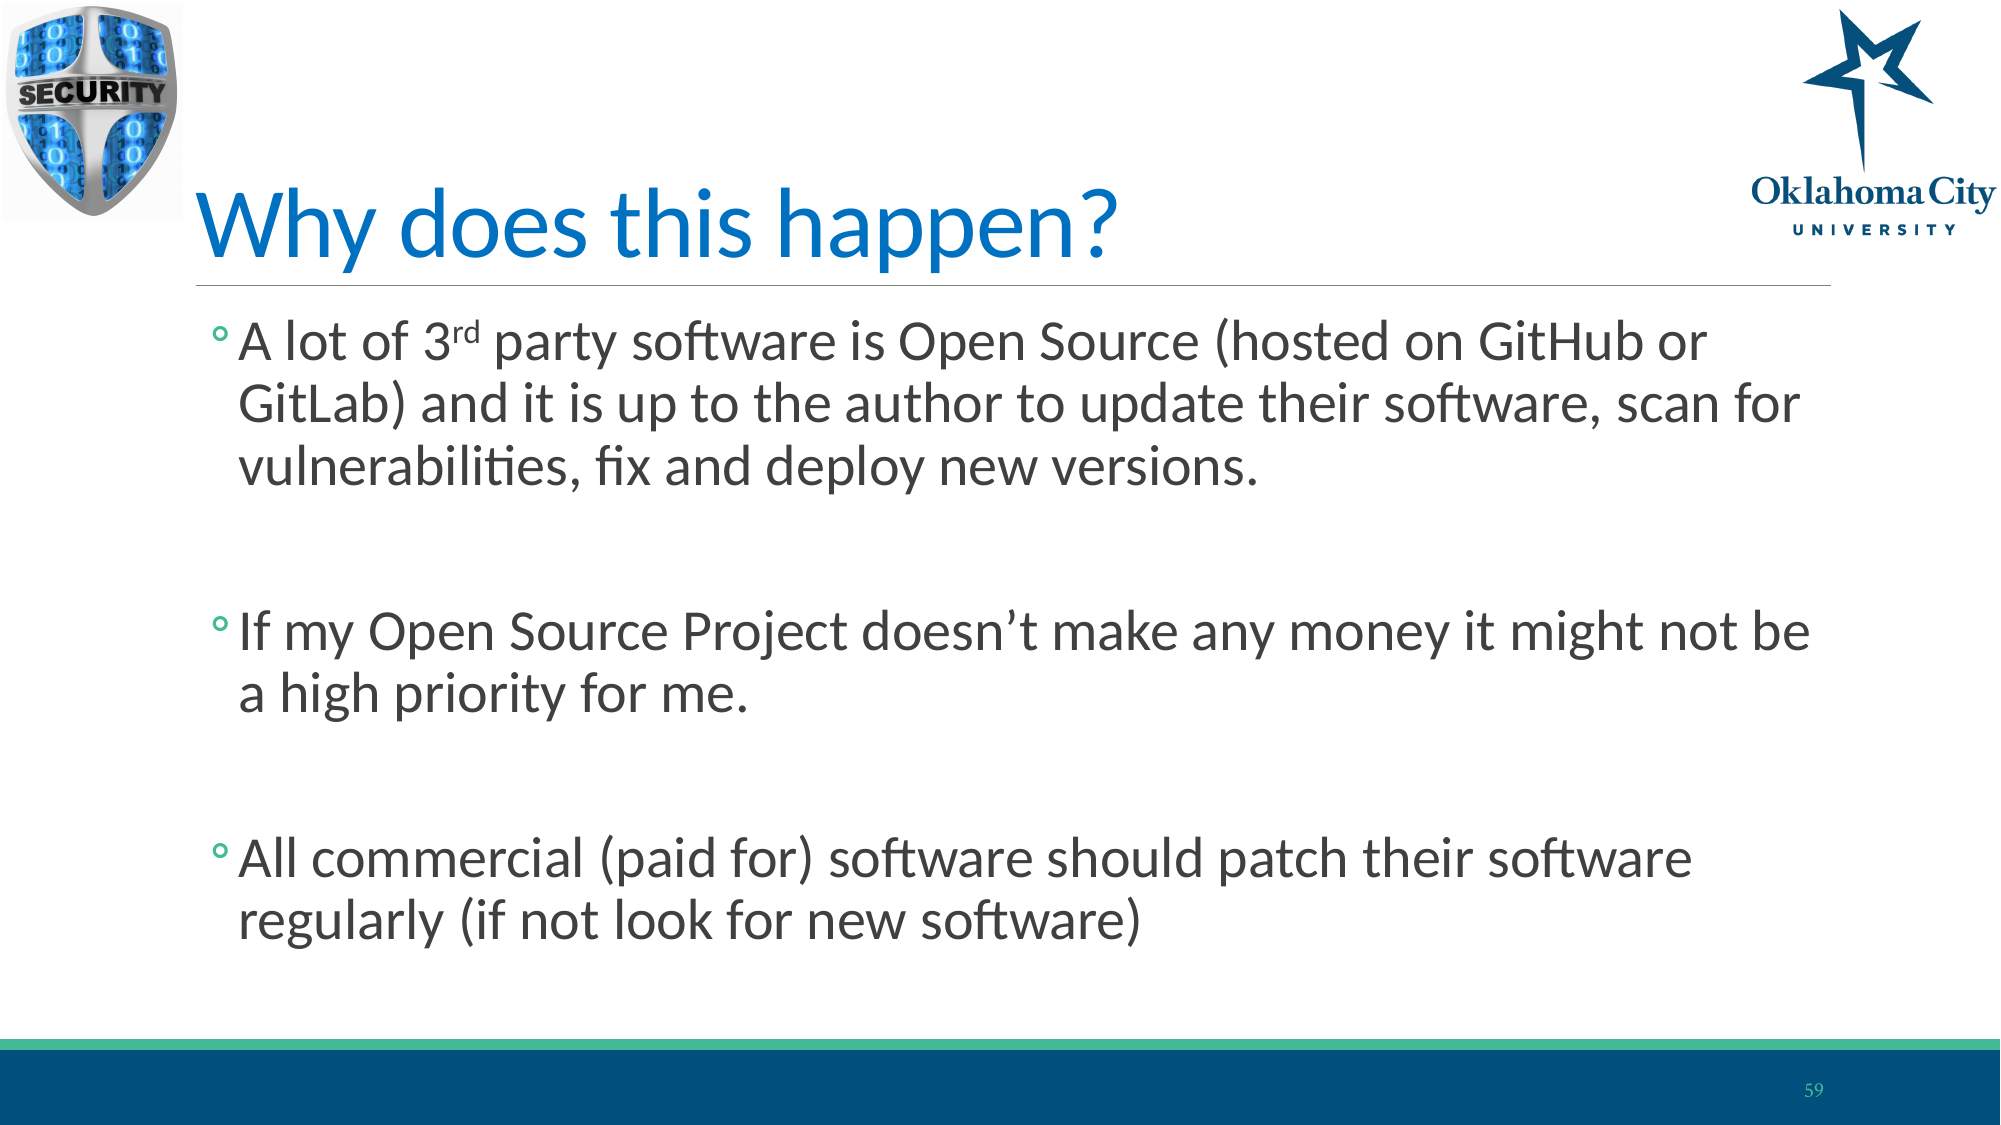

# Why does this happen?
A lot of 3rd party software is Open Source (hosted on GitHub or GitLab) and it is up to the author to update their software, scan for vulnerabilities, fix and deploy new versions.

If my Open Source Project doesn’t make any money it might not be a high priority for me.

All commercial (paid for) software should patch their software regularly (if not look for new software)
59